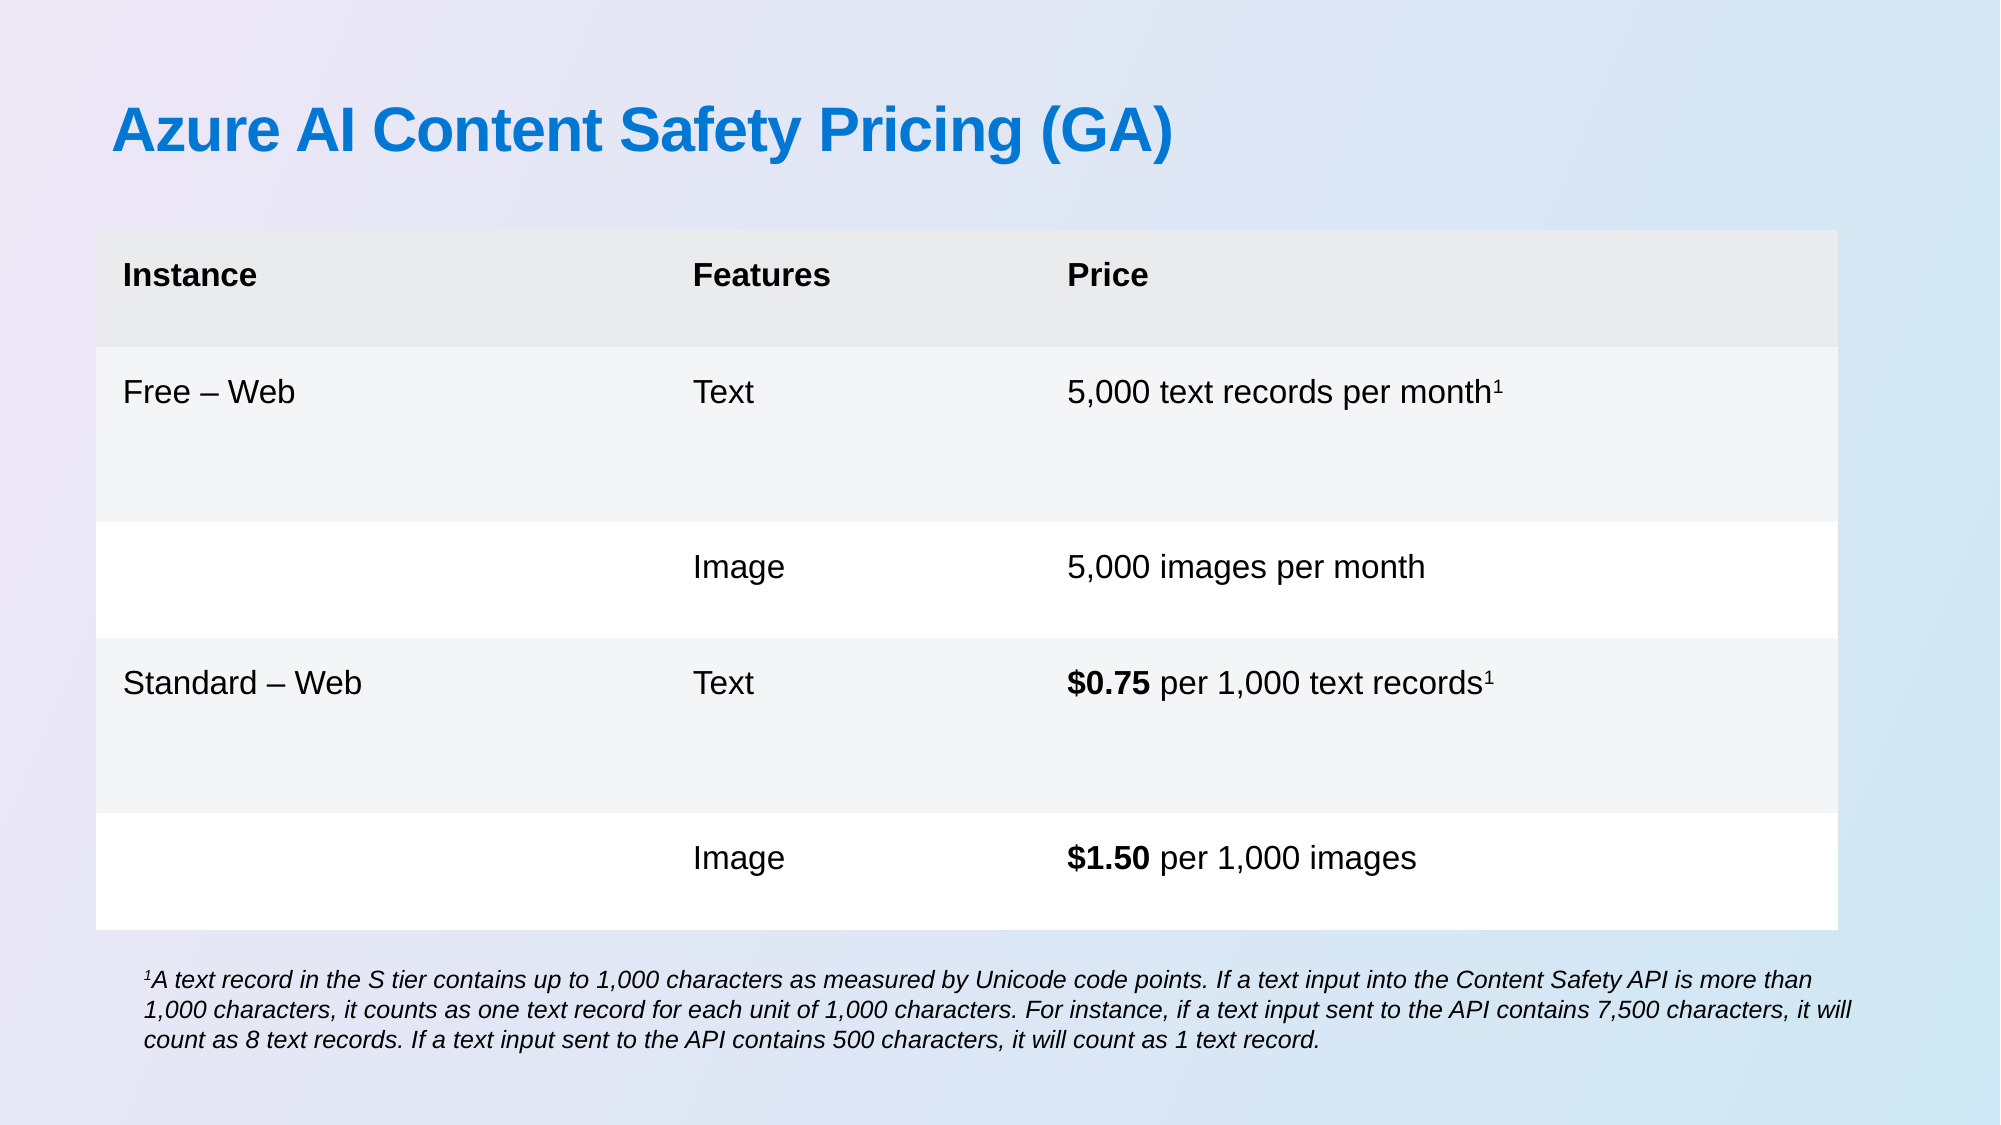

Azure AI Content Safety Pricing (GA)
| Instance | Features | Price |
| --- | --- | --- |
| Free – Web | Text | 5,000 text records per month1 |
|  | Image | 5,000 images per month |
| Standard – Web | Text | $0.75 per 1,000 text records1 |
|  | Image | $1.50 per 1,000 images |
1A text record in the S tier contains up to 1,000 characters as measured by Unicode code points. If a text input into the Content Safety API is more than 1,000 characters, it counts as one text record for each unit of 1,000 characters. For instance, if a text input sent to the API contains 7,500 characters, it will count as 8 text records. If a text input sent to the API contains 500 characters, it will count as 1 text record.